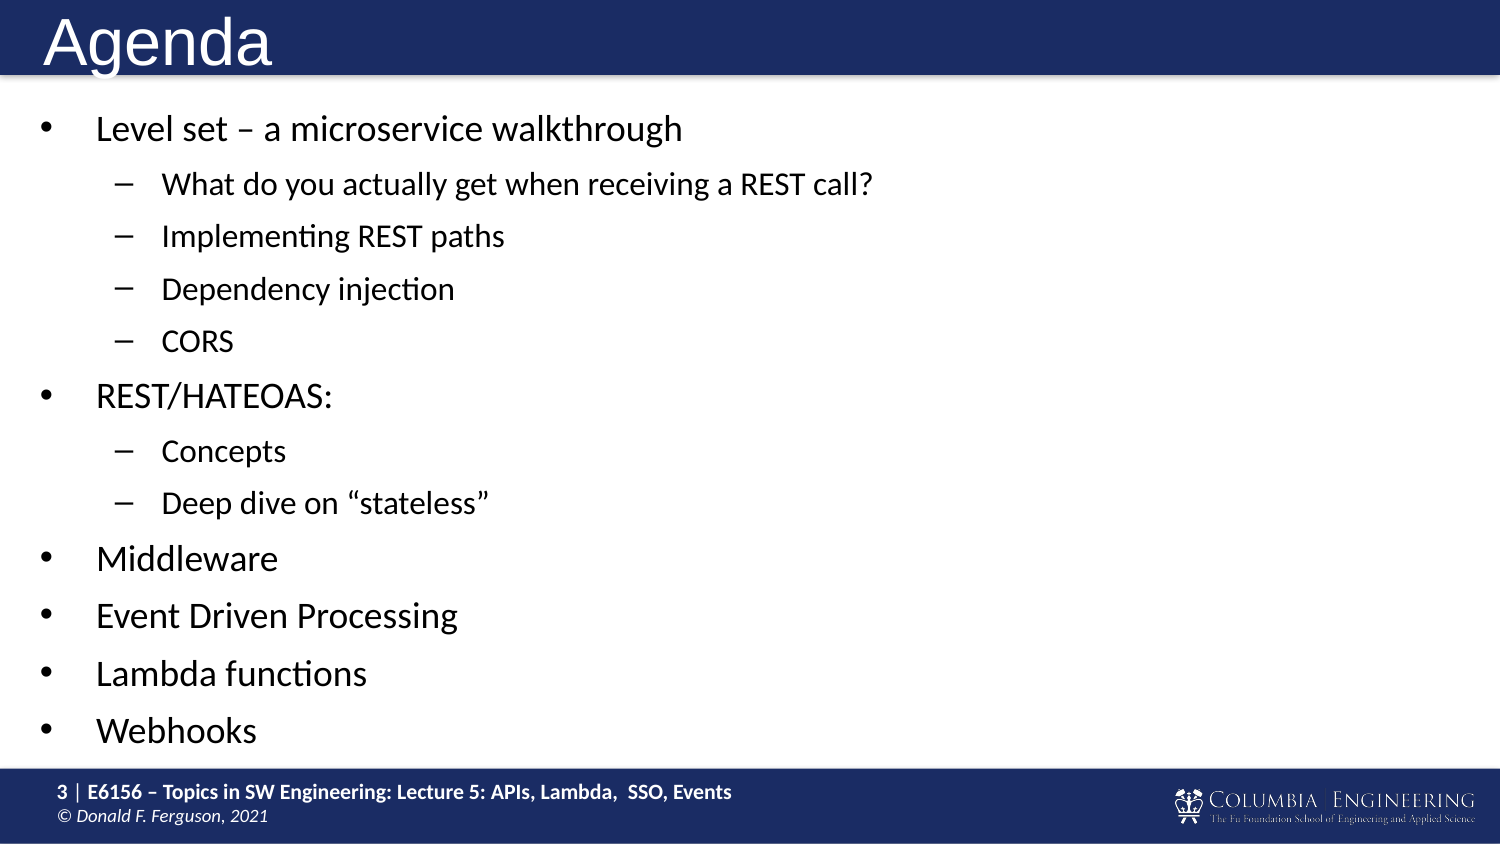

# Agenda
Level set – a microservice walkthrough
What do you actually get when receiving a REST call?
Implementing REST paths
Dependency injection
CORS
REST/HATEOAS:
Concepts
Deep dive on “stateless”
Middleware
Event Driven Processing
Lambda functions
Webhooks